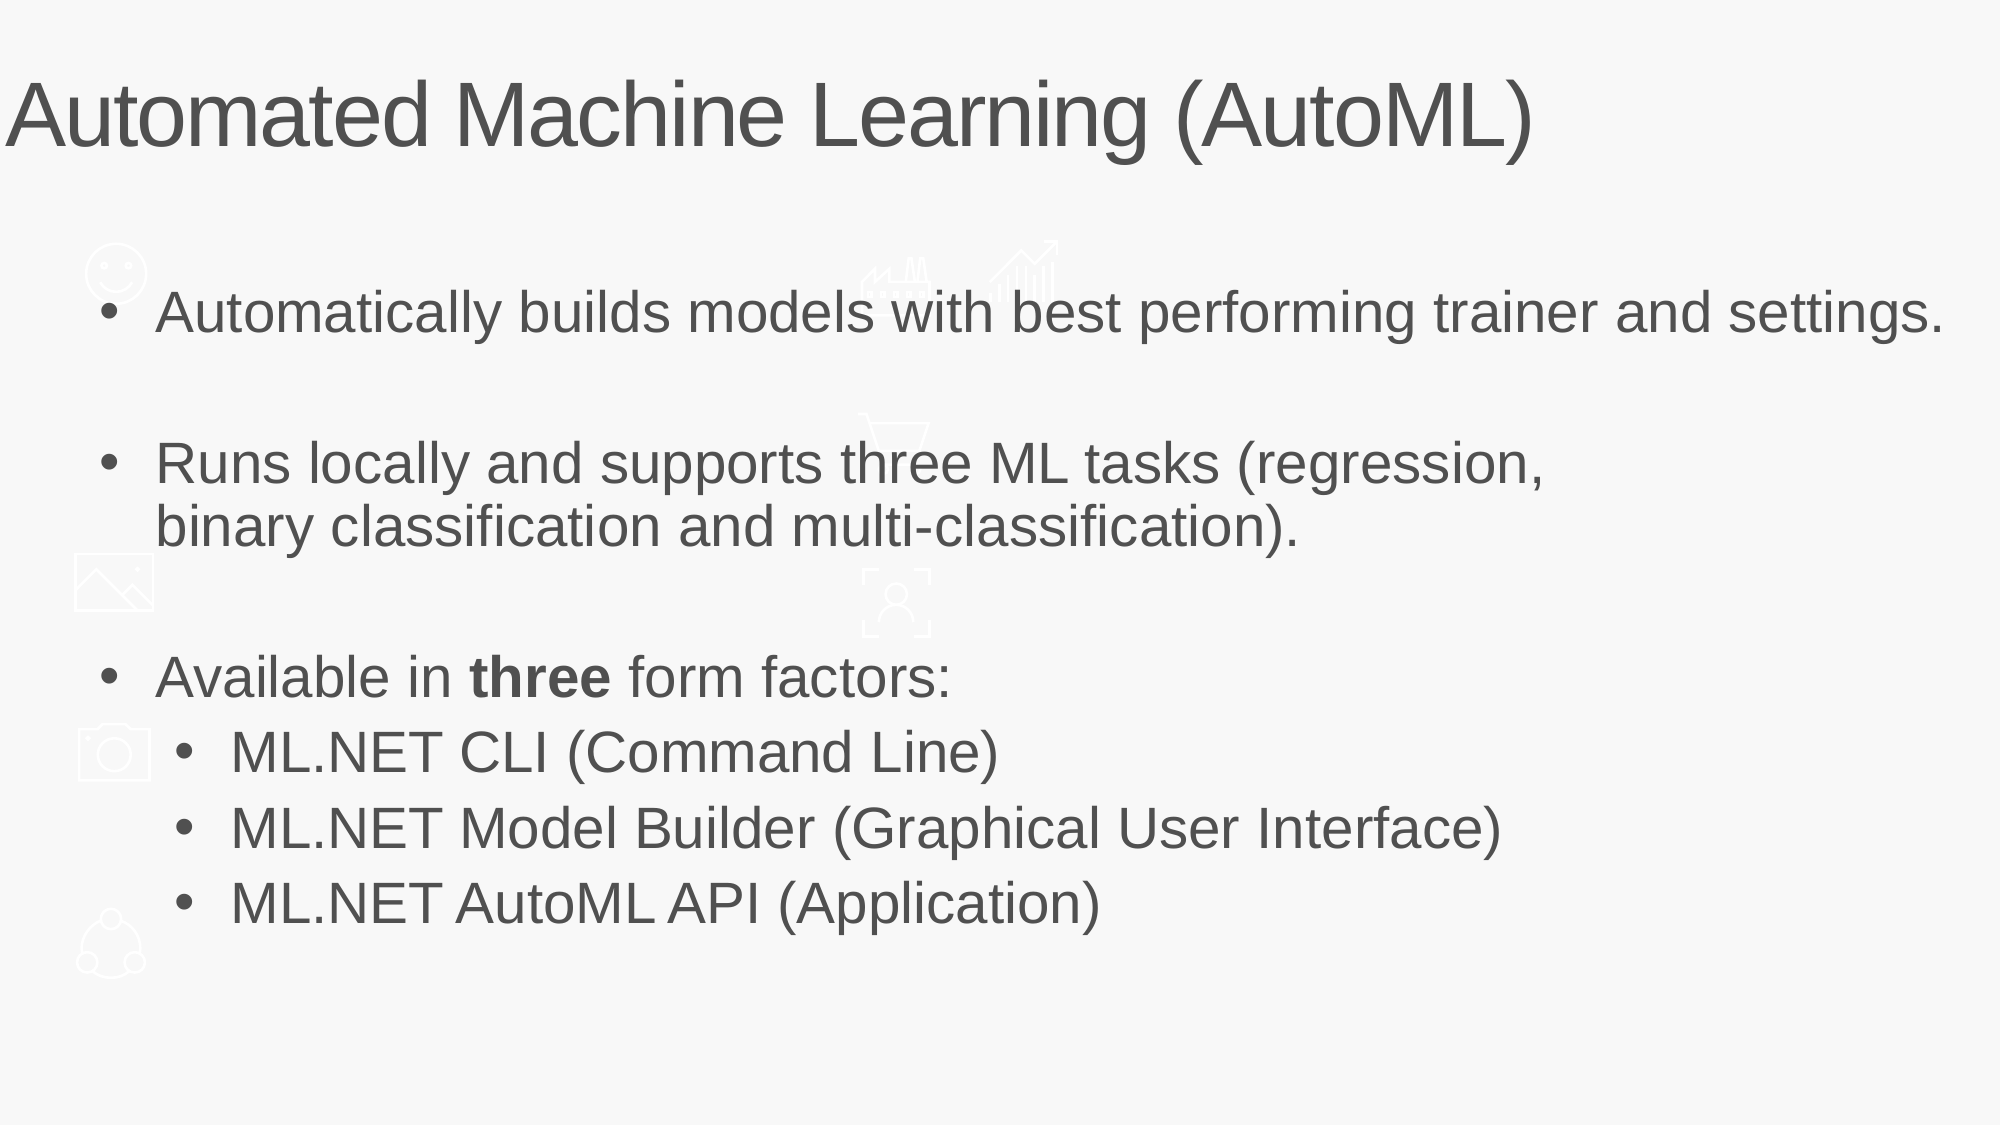

Automated Machine Learning (AutoML)

Automatically builds models with best performing trainer and settings.

Runs locally and supports three ML tasks (regression,
binary classification and multi-classification).

Available in three form factors:
ML.NET CLI (Command Line)
ML.NET Model Builder (Graphical User Interface)
ML.NET AutoML API (Application)